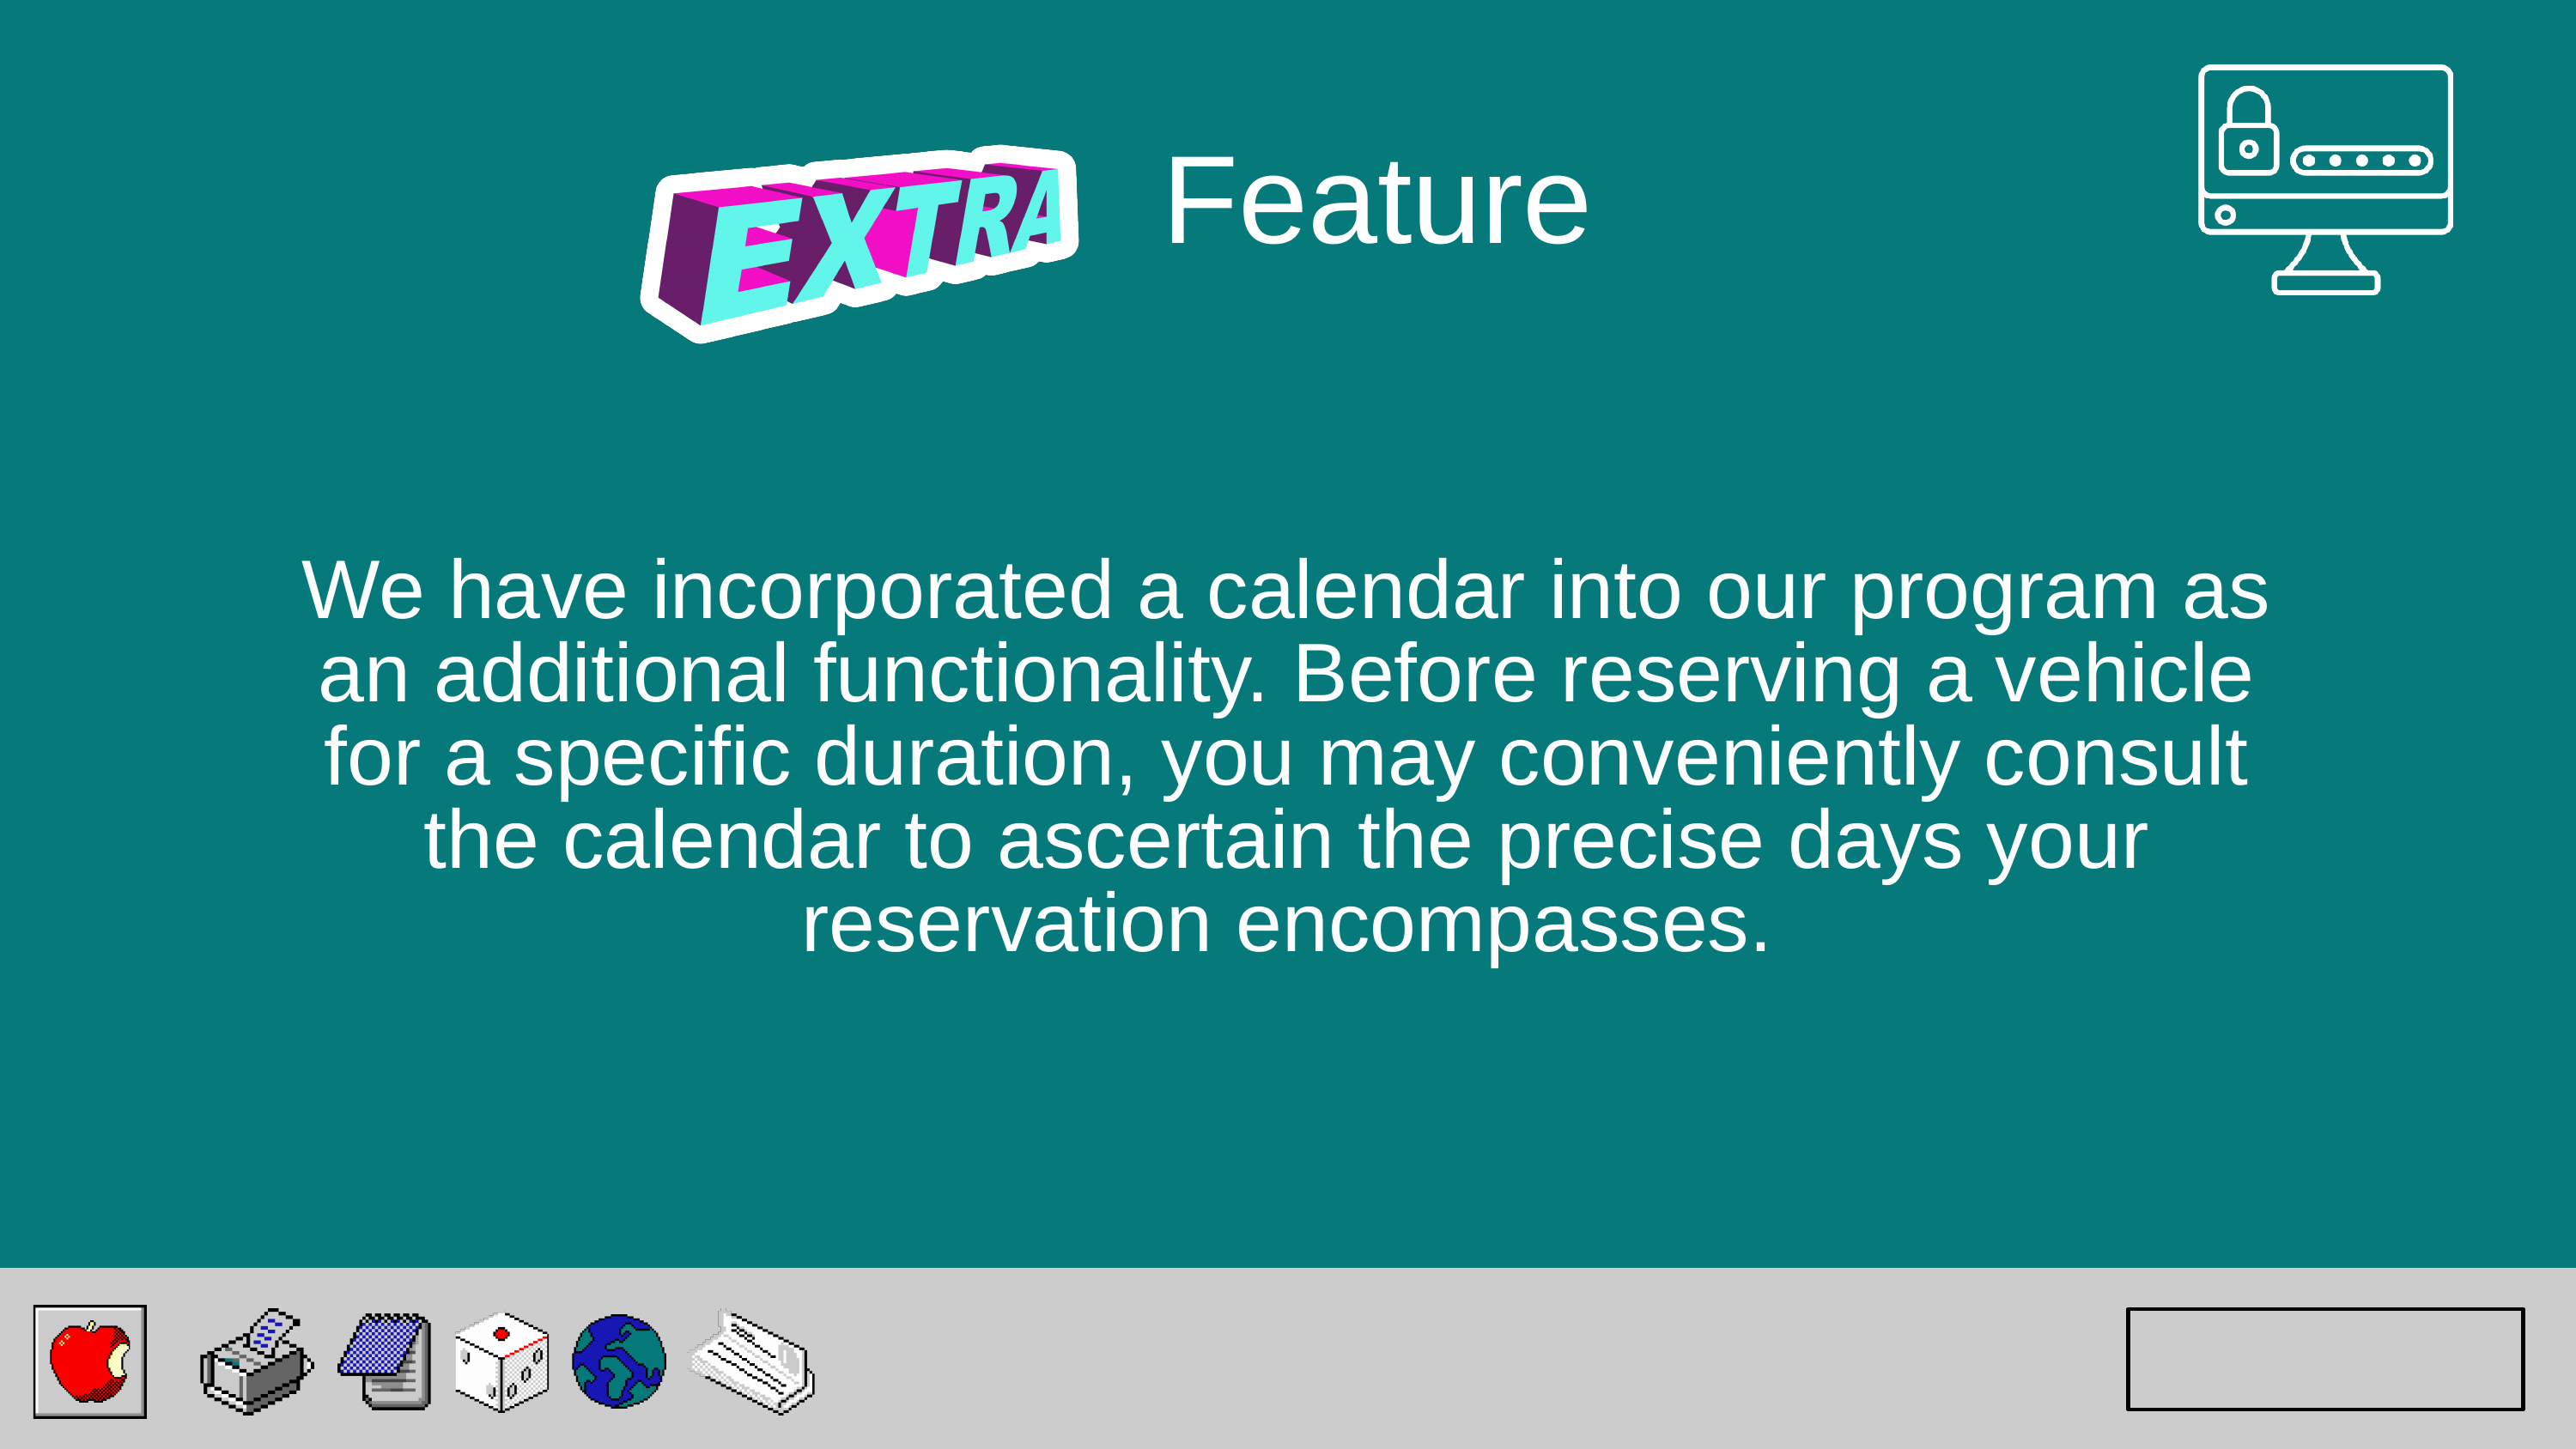

Feature

We have incorporated a calendar into our program as an additional functionality. Before reserving a vehicle for a specific duration, you may conveniently consult the calendar to ascertain the precise days your reservation encompasses.

Back to SubTopics Page